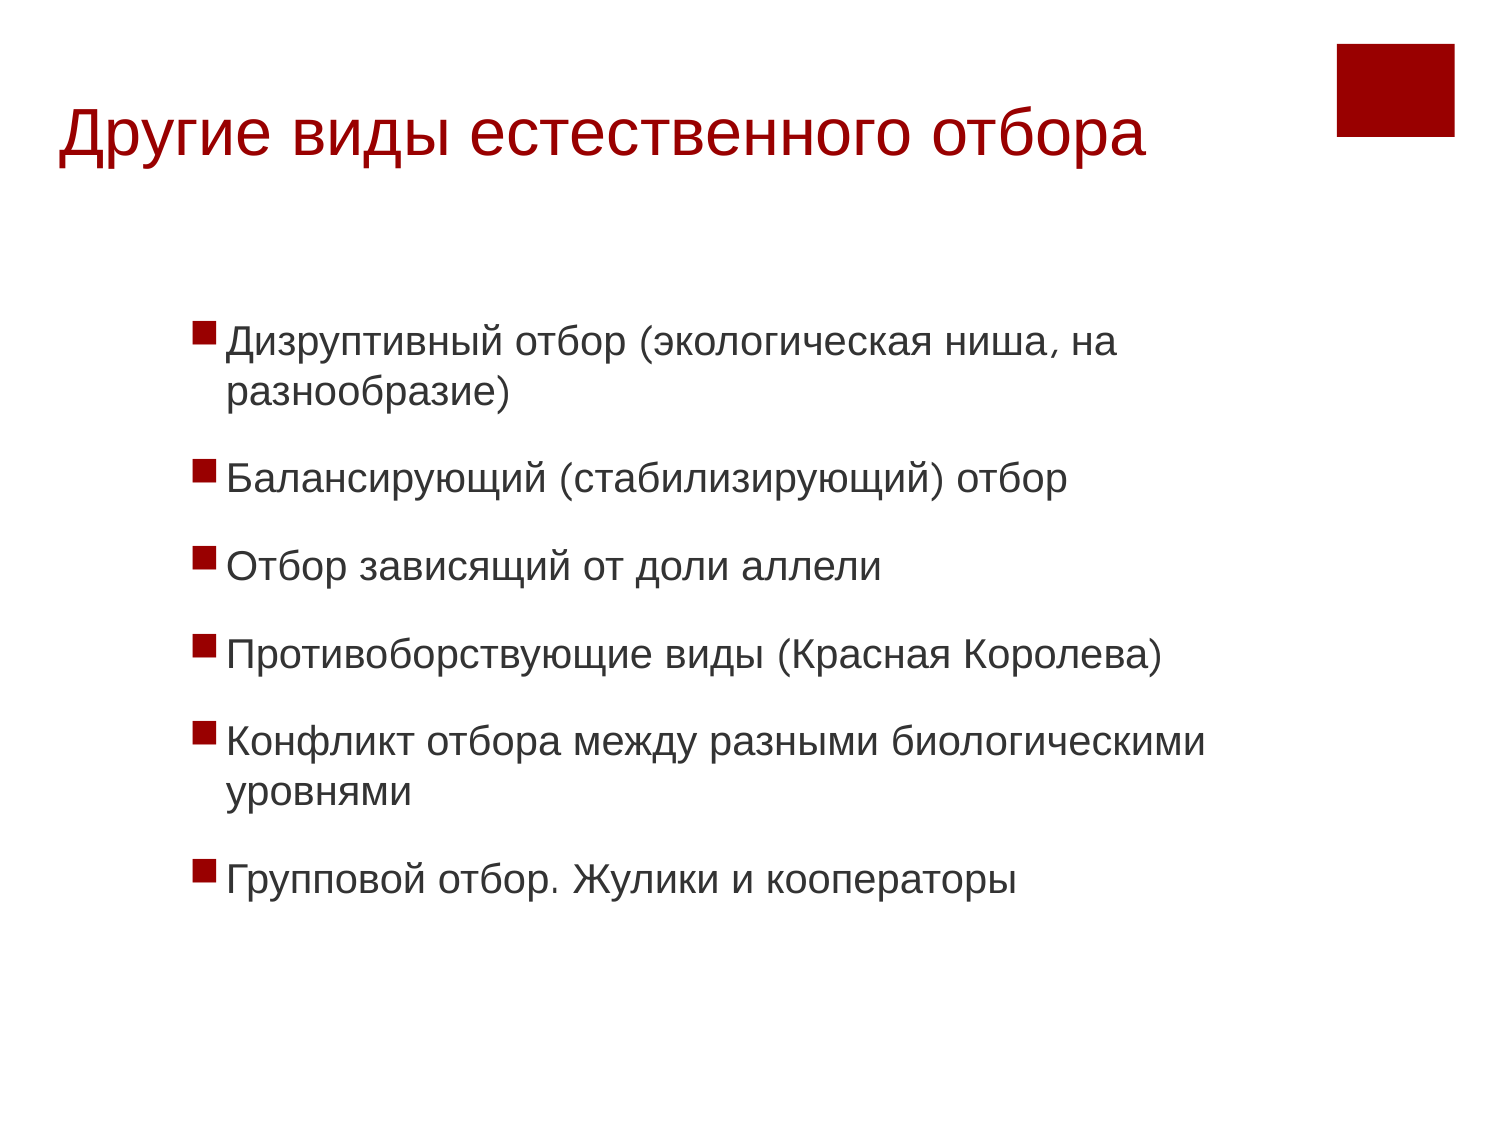

Другие виды естественного отбора
Дизруптивный отбор (экологическая ниша, на разнообразие)
Балансирующий (стабилизирующий) отбор
Отбор зависящий от доли аллели
Противоборствующие виды (Красная Королева)
Конфликт отбора между разными биологическими уровнями
Групповой отбор. Жулики и кооператоры